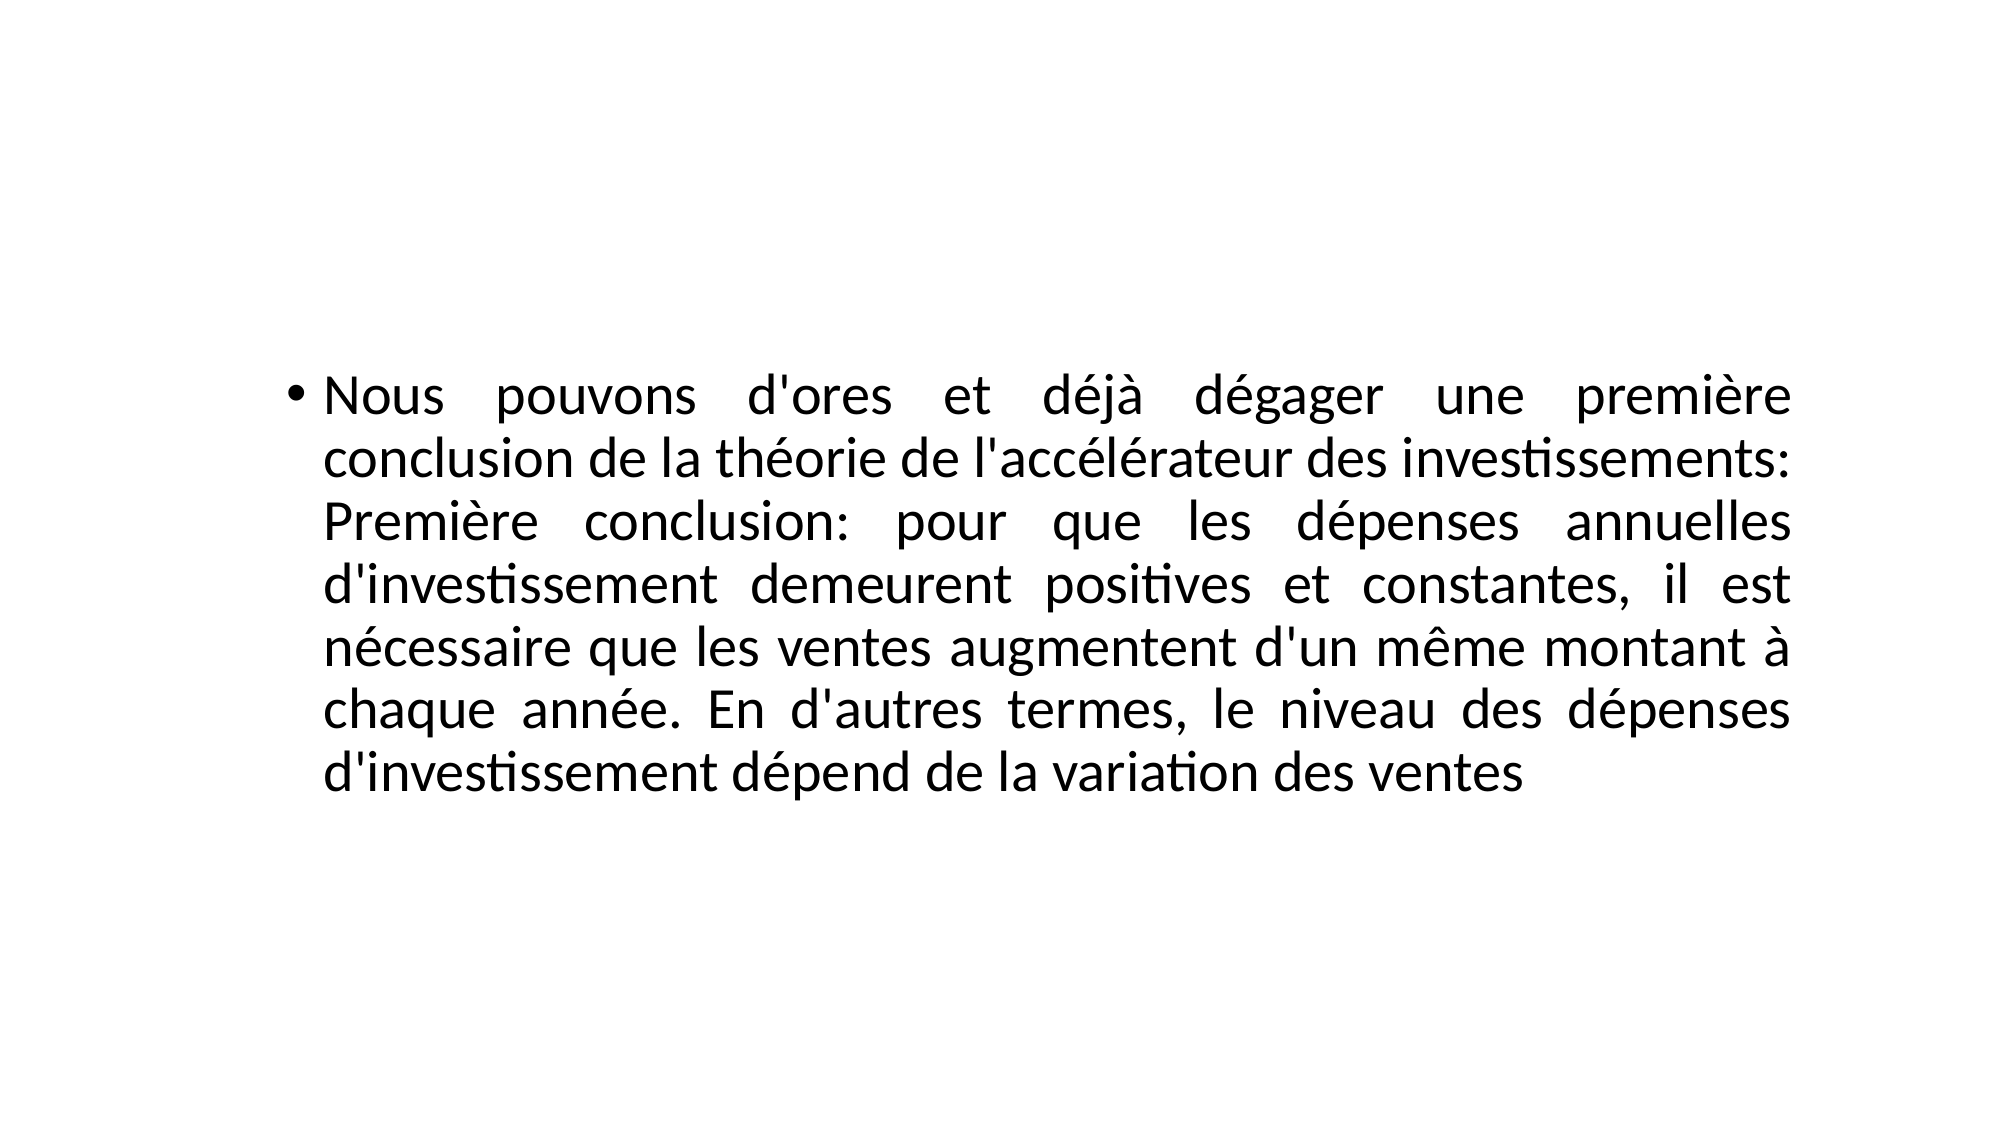

Nous pouvons d'ores et déjà dégager une première conclusion de la théorie de l'accélérateur des investissements: Première conclusion: pour que les dépenses annuelles d'investissement demeurent positives et constantes, il est nécessaire que les ventes augmentent d'un même montant à chaque année. En d'autres termes, le niveau des dépenses d'investissement dépend de la variation des ventes